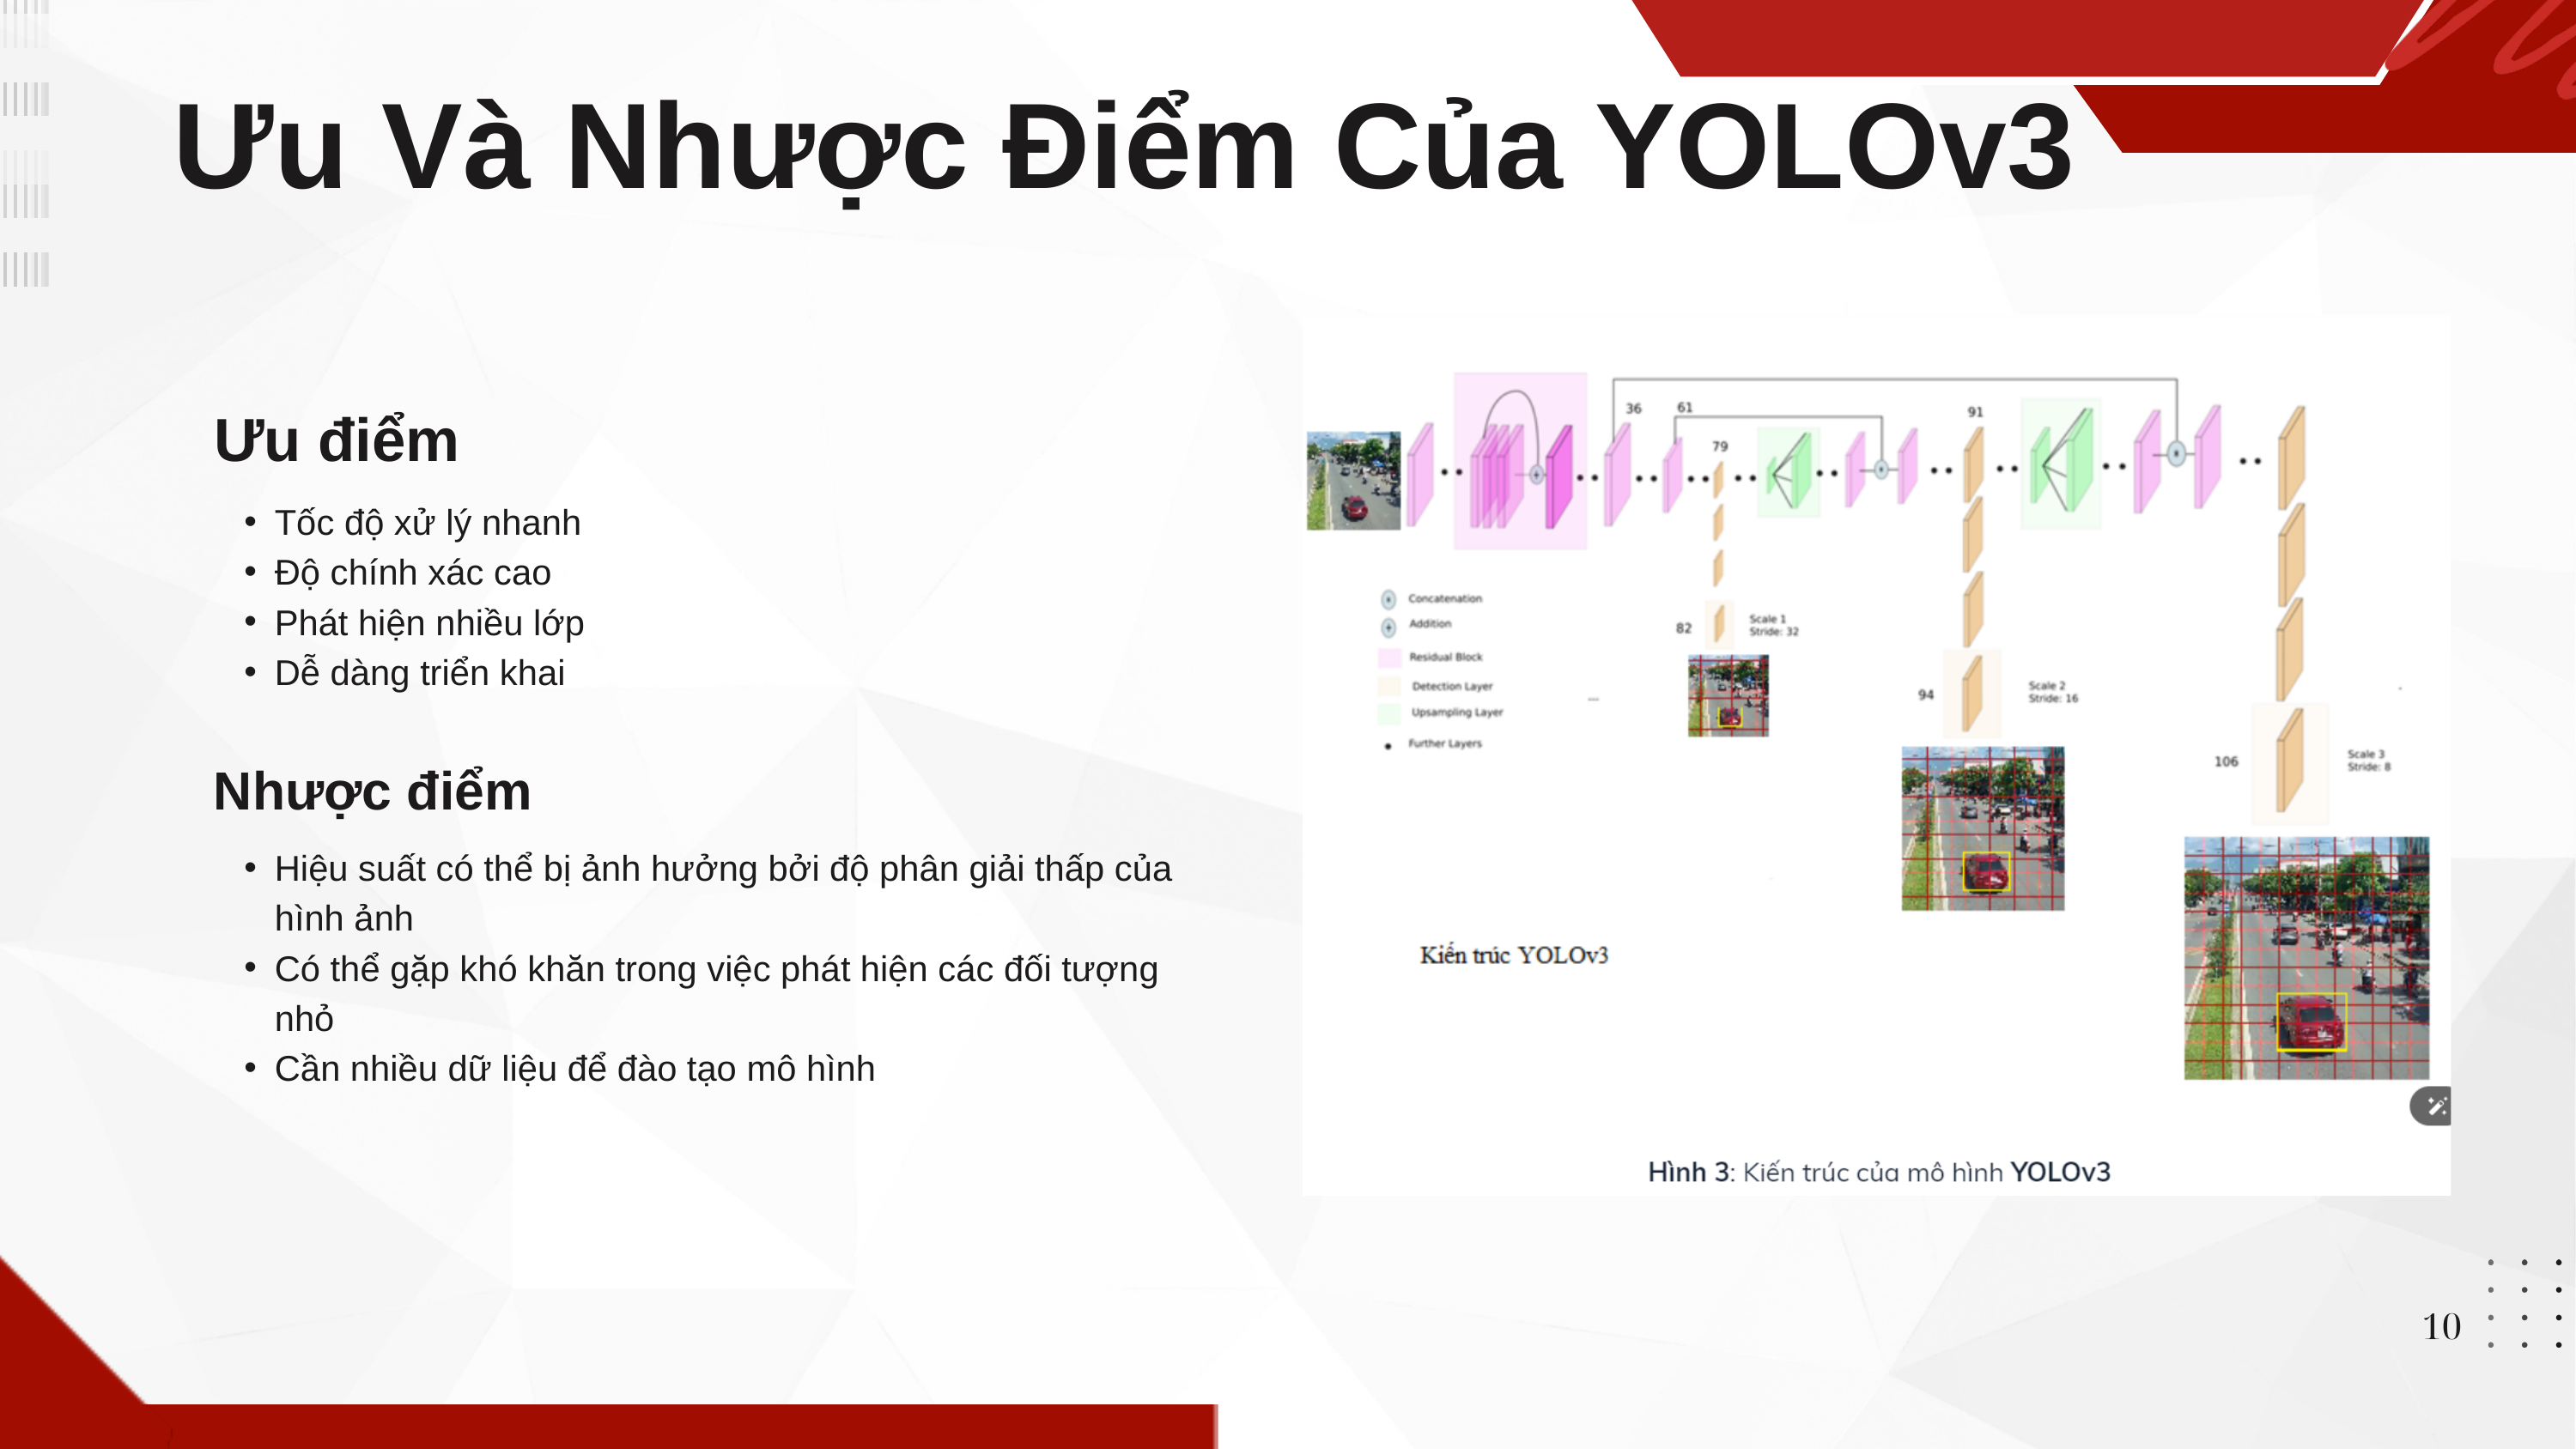

Ưu Và Nhược Điểm Của YOLOv3

Ưu điểm
Tốc độ xử lý nhanh
Độ chính xác cao
Phát hiện nhiều lớp
Dễ dàng triển khai

Nhược điểm
Hiệu suất có thể bị ảnh hưởng bởi độ phân giải thấp của hình ảnh
Có thể gặp khó khăn trong việc phát hiện các đối tượng nhỏ
Cần nhiều dữ liệu để đào tạo mô hình

10